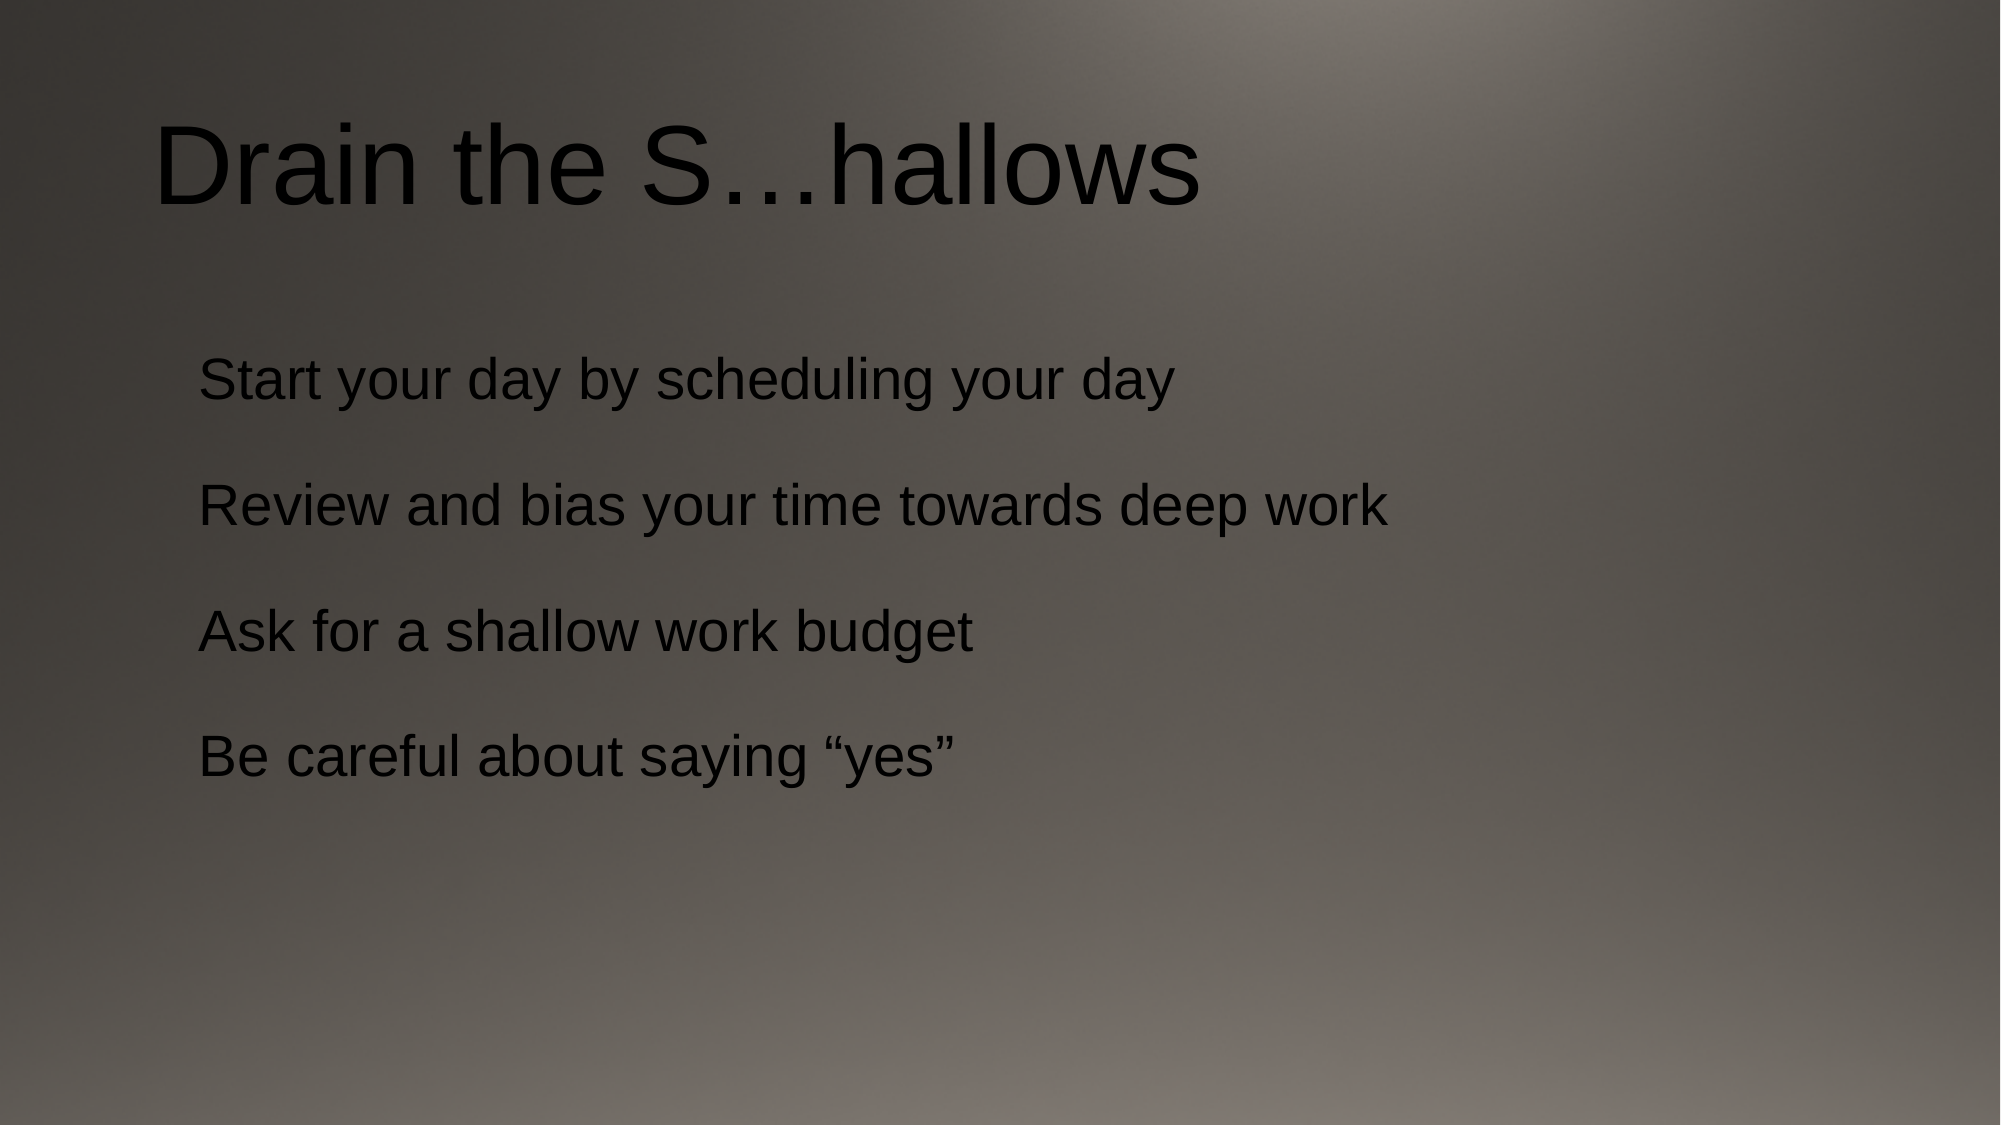

# Drain the S…hallows
Start your day by scheduling your day
Review and bias your time towards deep work
Ask for a shallow work budget
Be careful about saying “yes”